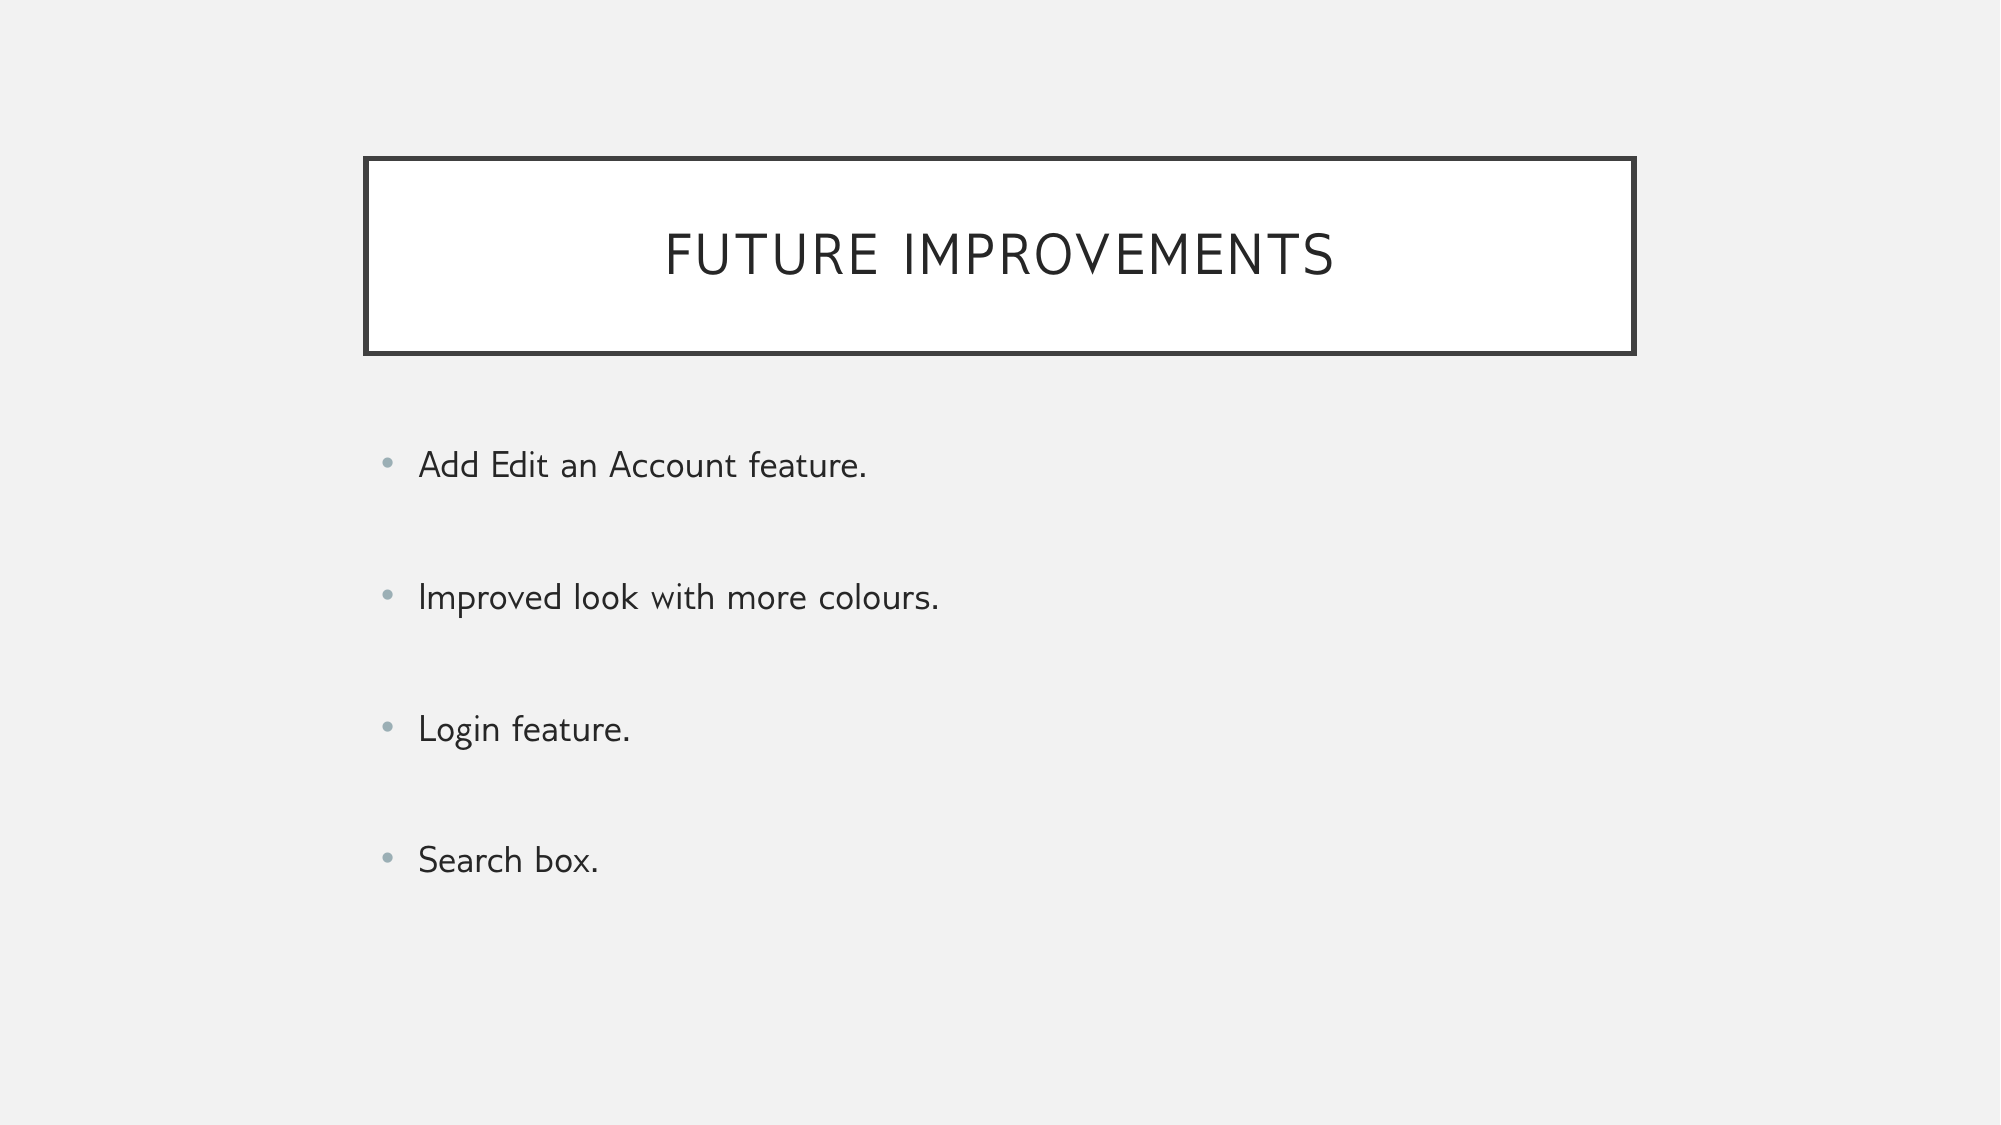

# Future improvements
Add Edit an Account feature.

Improved look with more colours.

Login feature.

Search box.